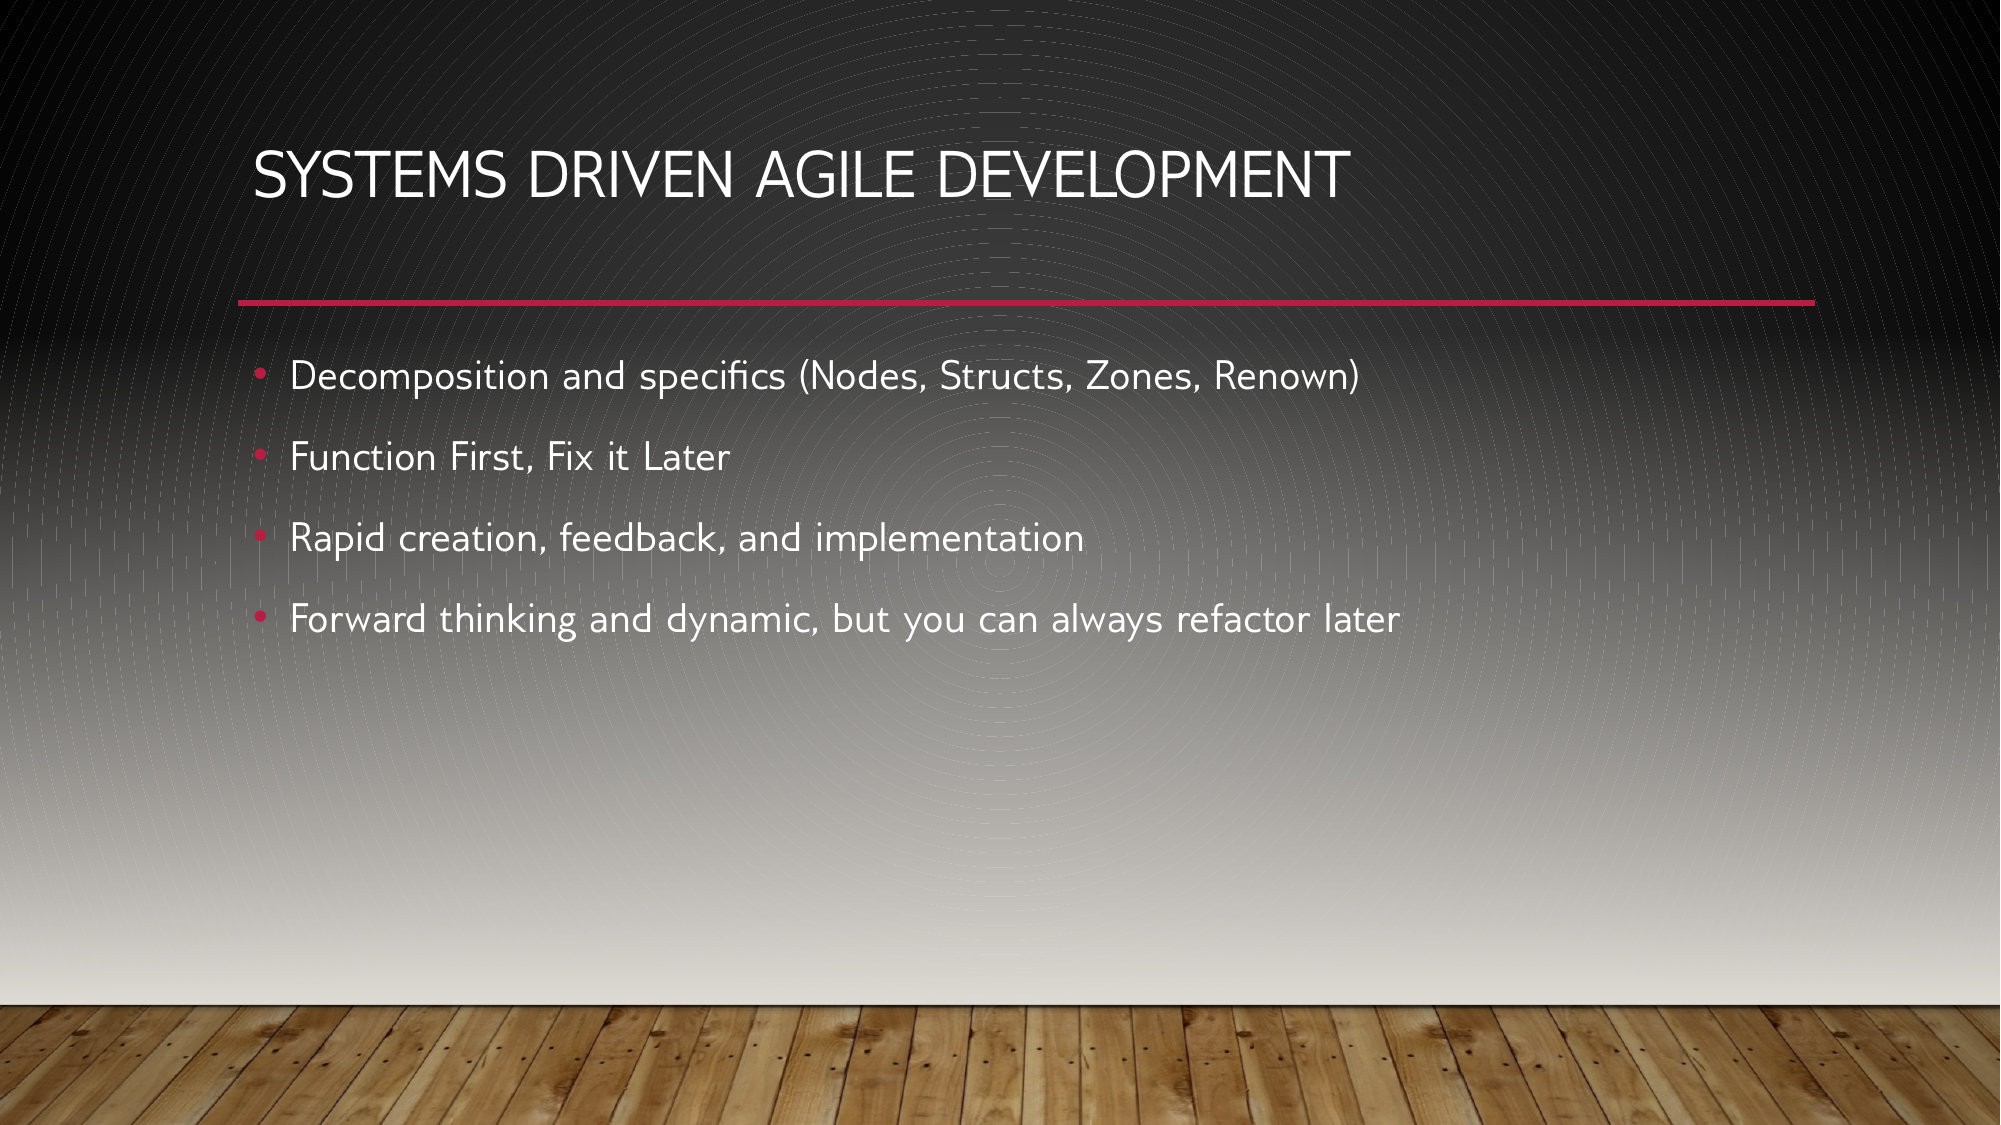

# Systems Driven Agile Development
Decomposition and specifics (Nodes, Structs, Zones, Renown)
Function First, Fix it Later
Rapid creation, feedback, and implementation
Forward thinking and dynamic, but you can always refactor later